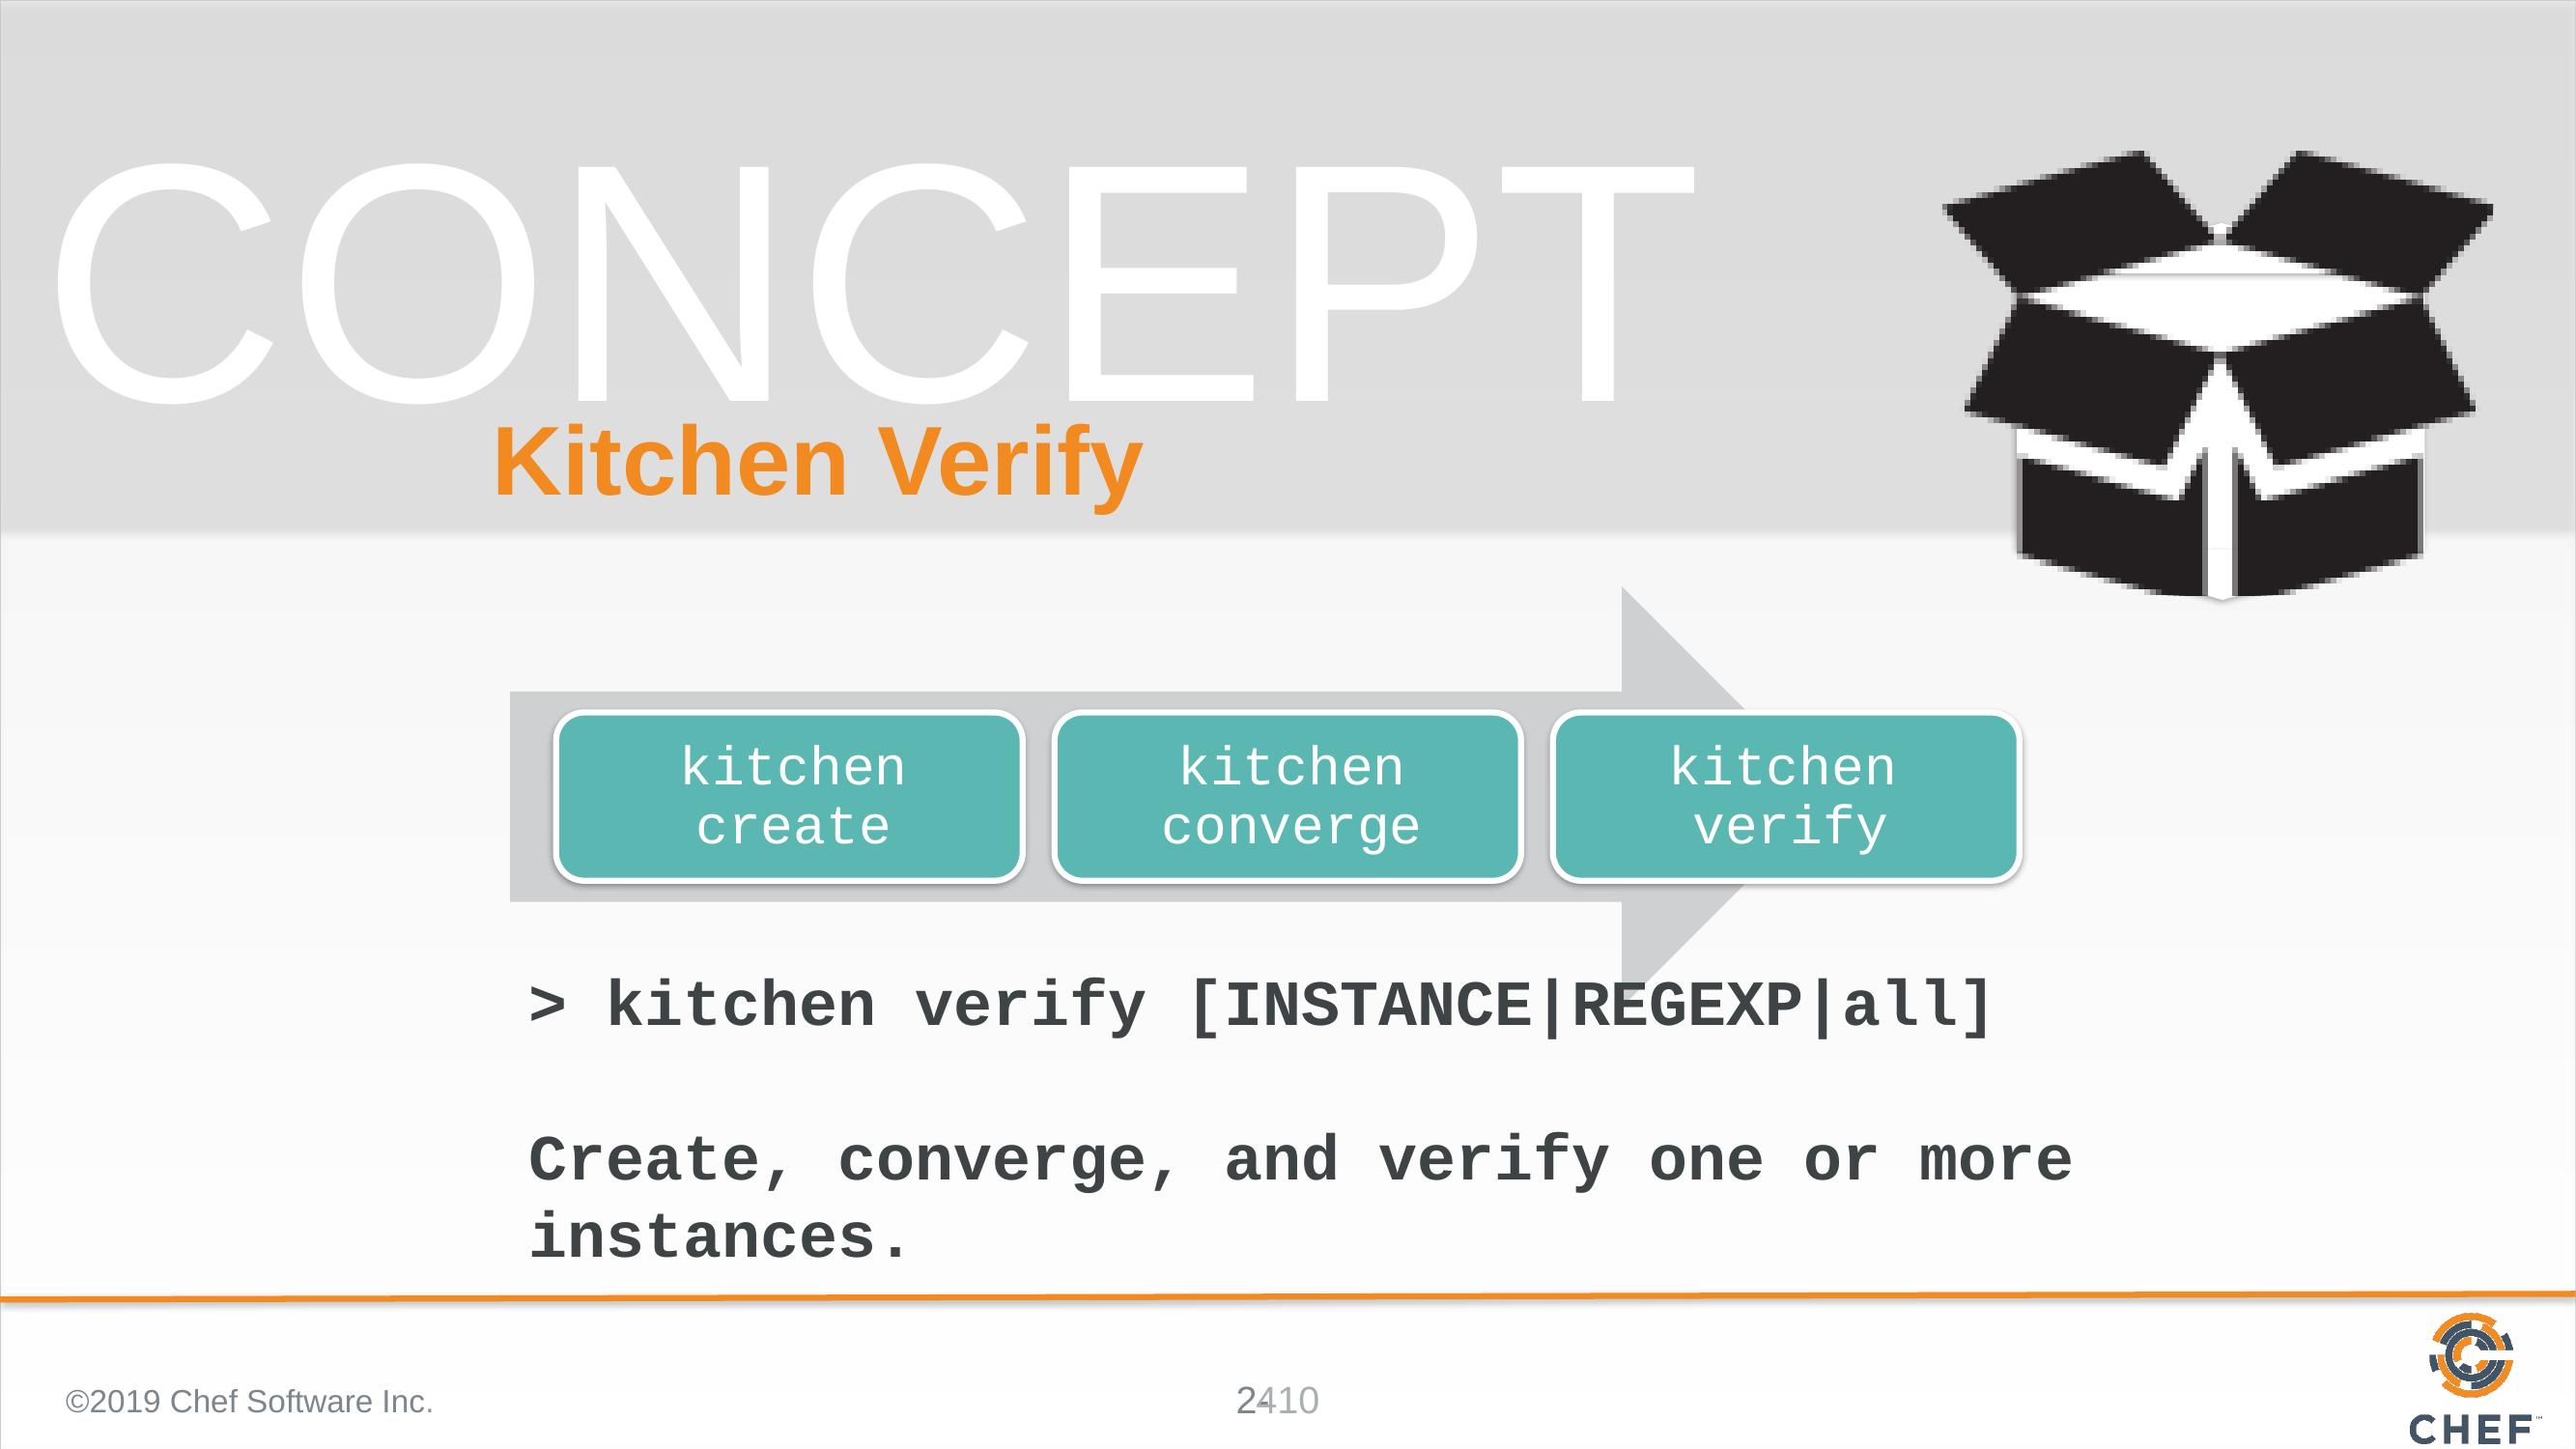

# Kitchen Verify
kitchen create
kitchen converge
kitchen  verify
> kitchen verify [INSTANCE|REGEXP|all]

Create, converge, and verify one or more
instances.

©2019 Chef Software Inc.
410